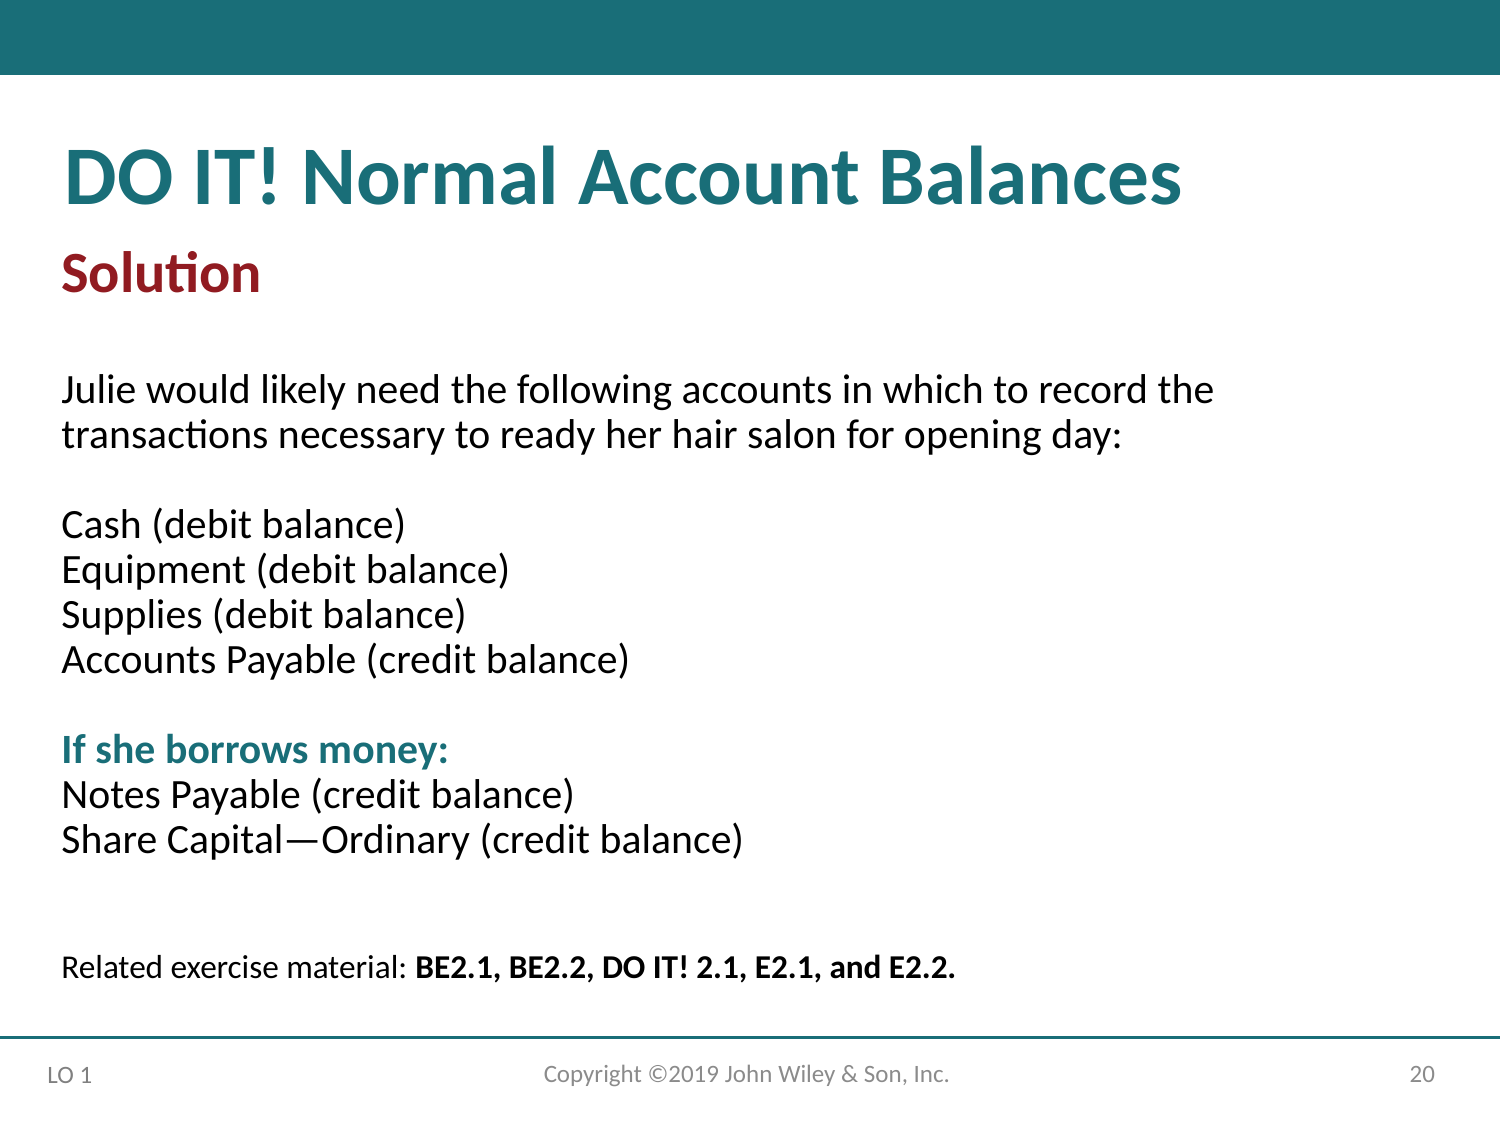

# DO IT! Normal Account Balances
Solution

Julie would likely need the following accounts in which to record the transactions necessary to ready her hair salon for opening day:

Cash (debit balance)
Equipment (debit balance)
Supplies (debit balance)
Accounts Payable (credit balance)

If she borrows money:
Notes Payable (credit balance)
Share Capital—Ordinary (credit balance)

Related exercise material: BE2.1, BE2.2, DO IT! 2.1, E2.1, and E2.2.

Copyright ©2019 John Wiley & Son, Inc.
20
LO 1